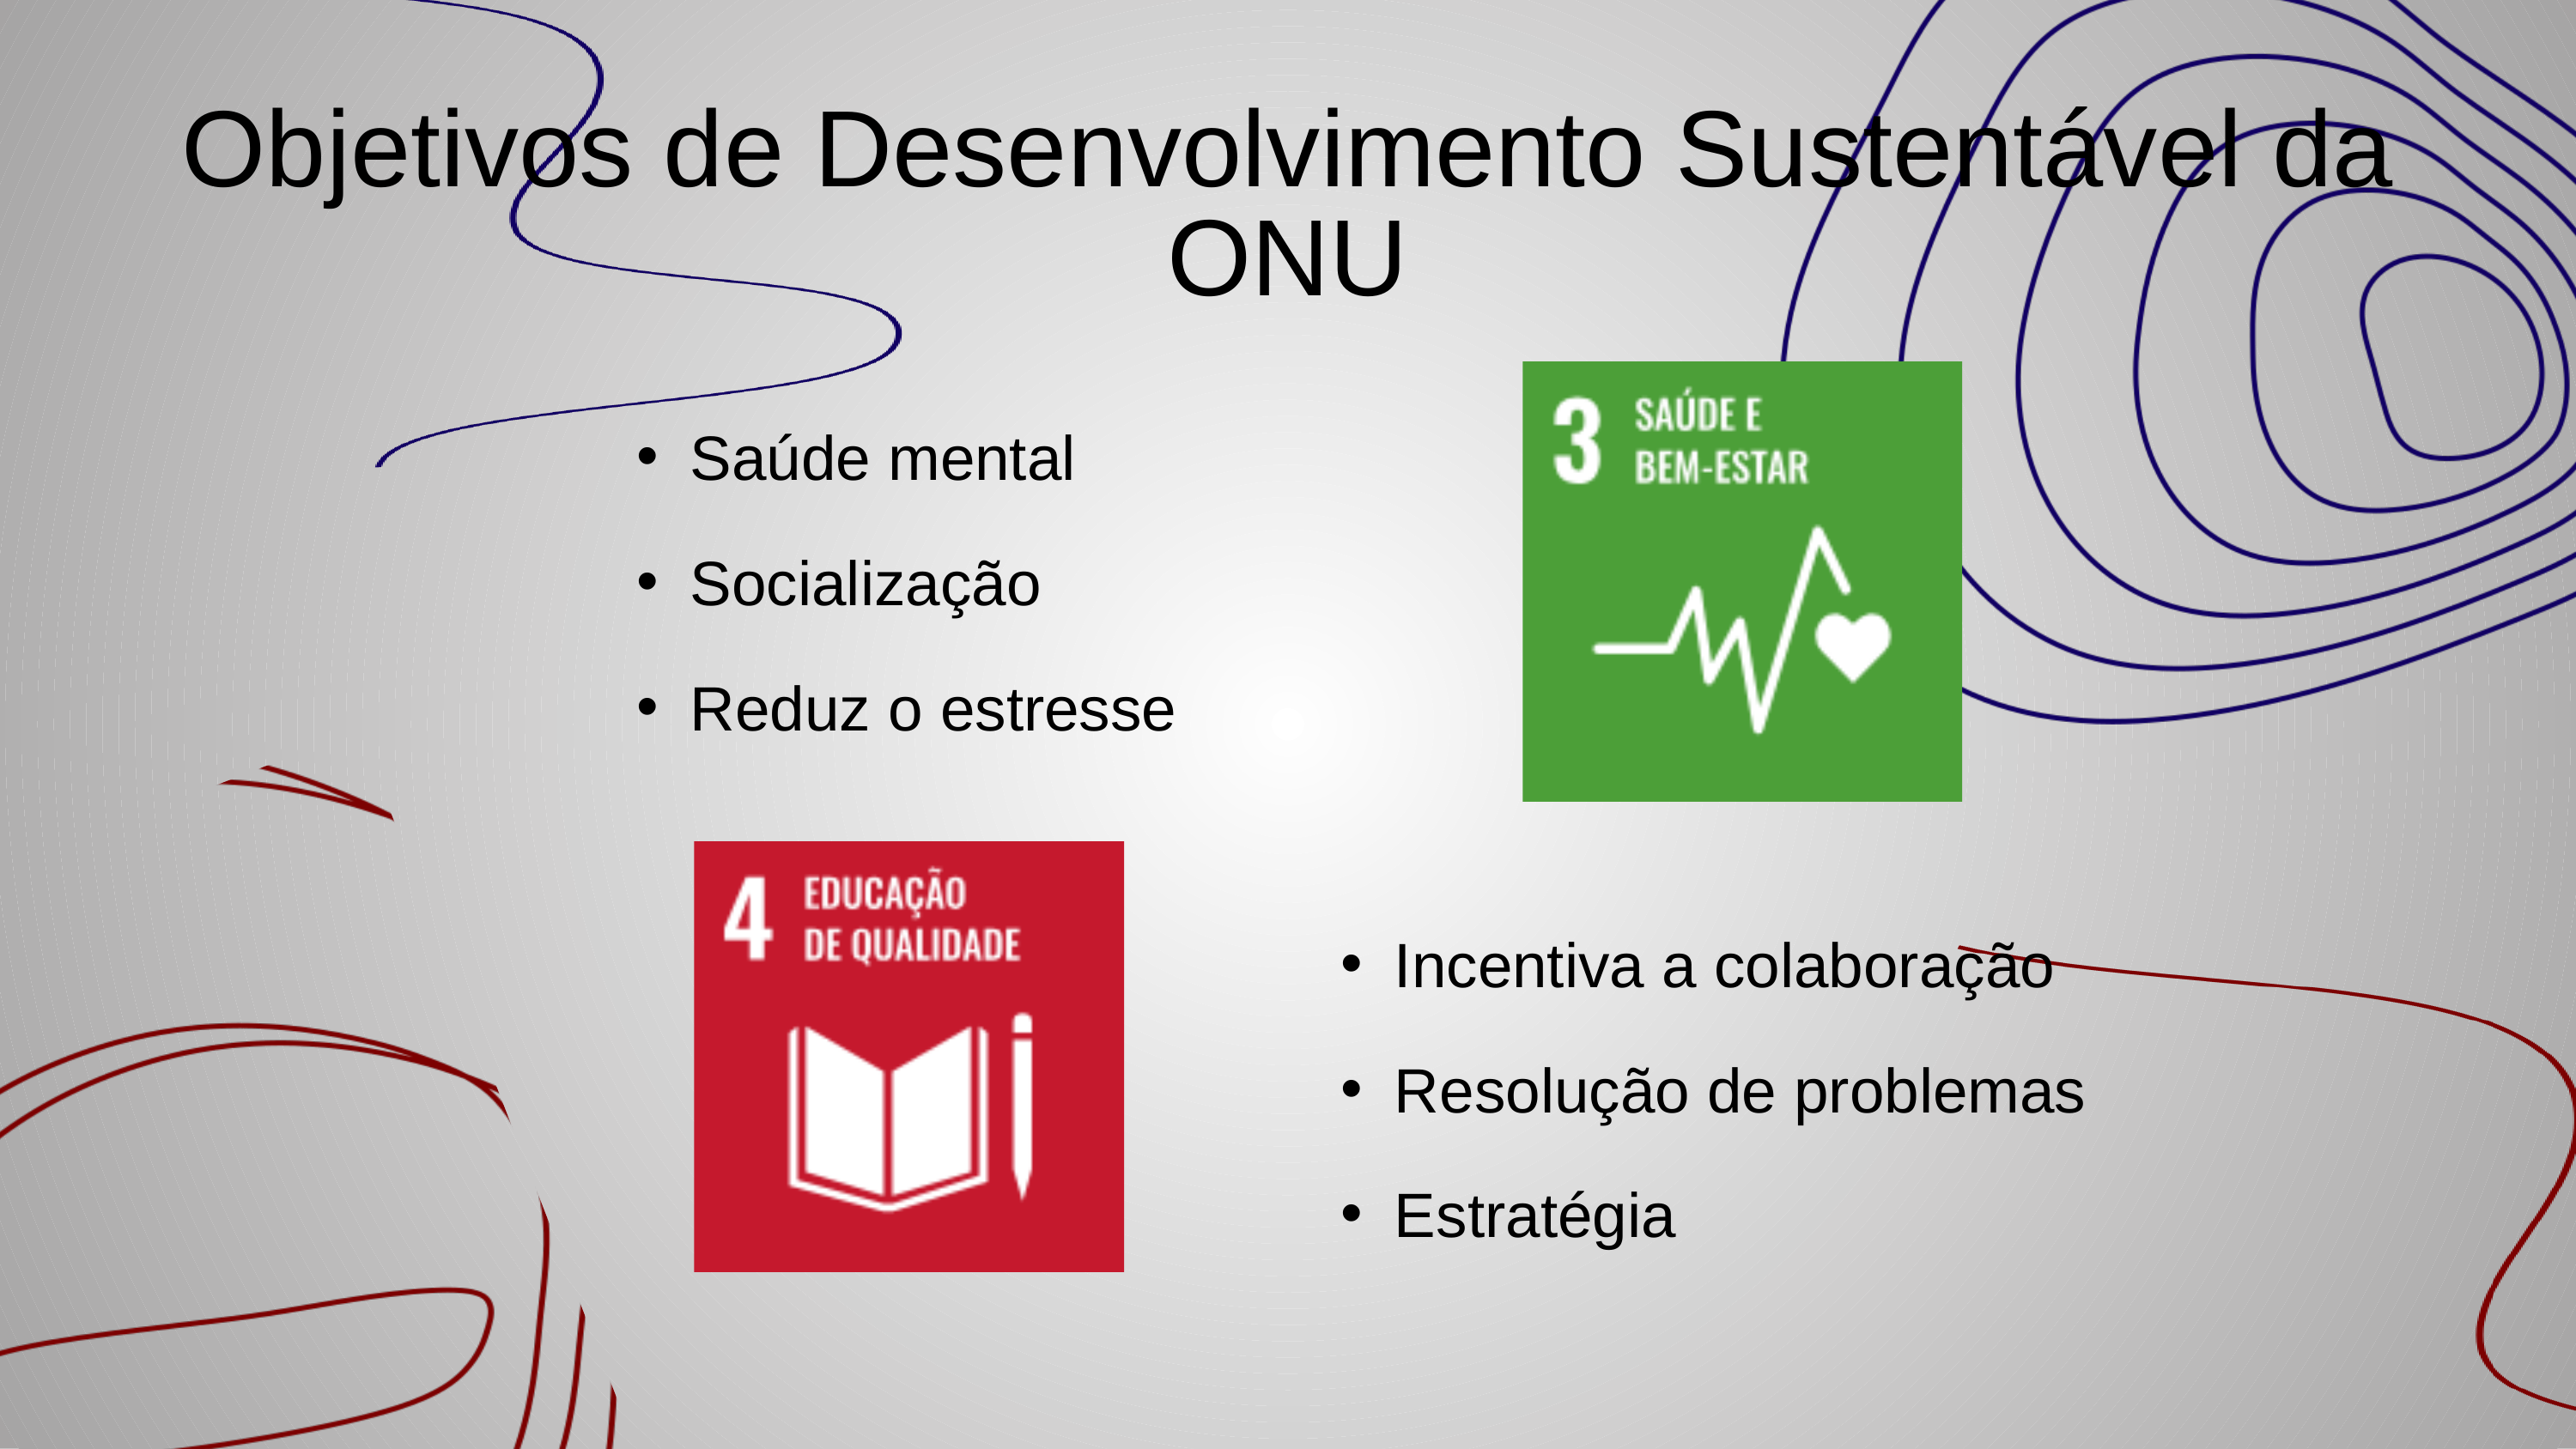

Objetivos de Desenvolvimento Sustentável da ONU

Saúde mental

Socialização

Reduz o estresse

Incentiva a colaboração

Resolução de problemas

Estratégia